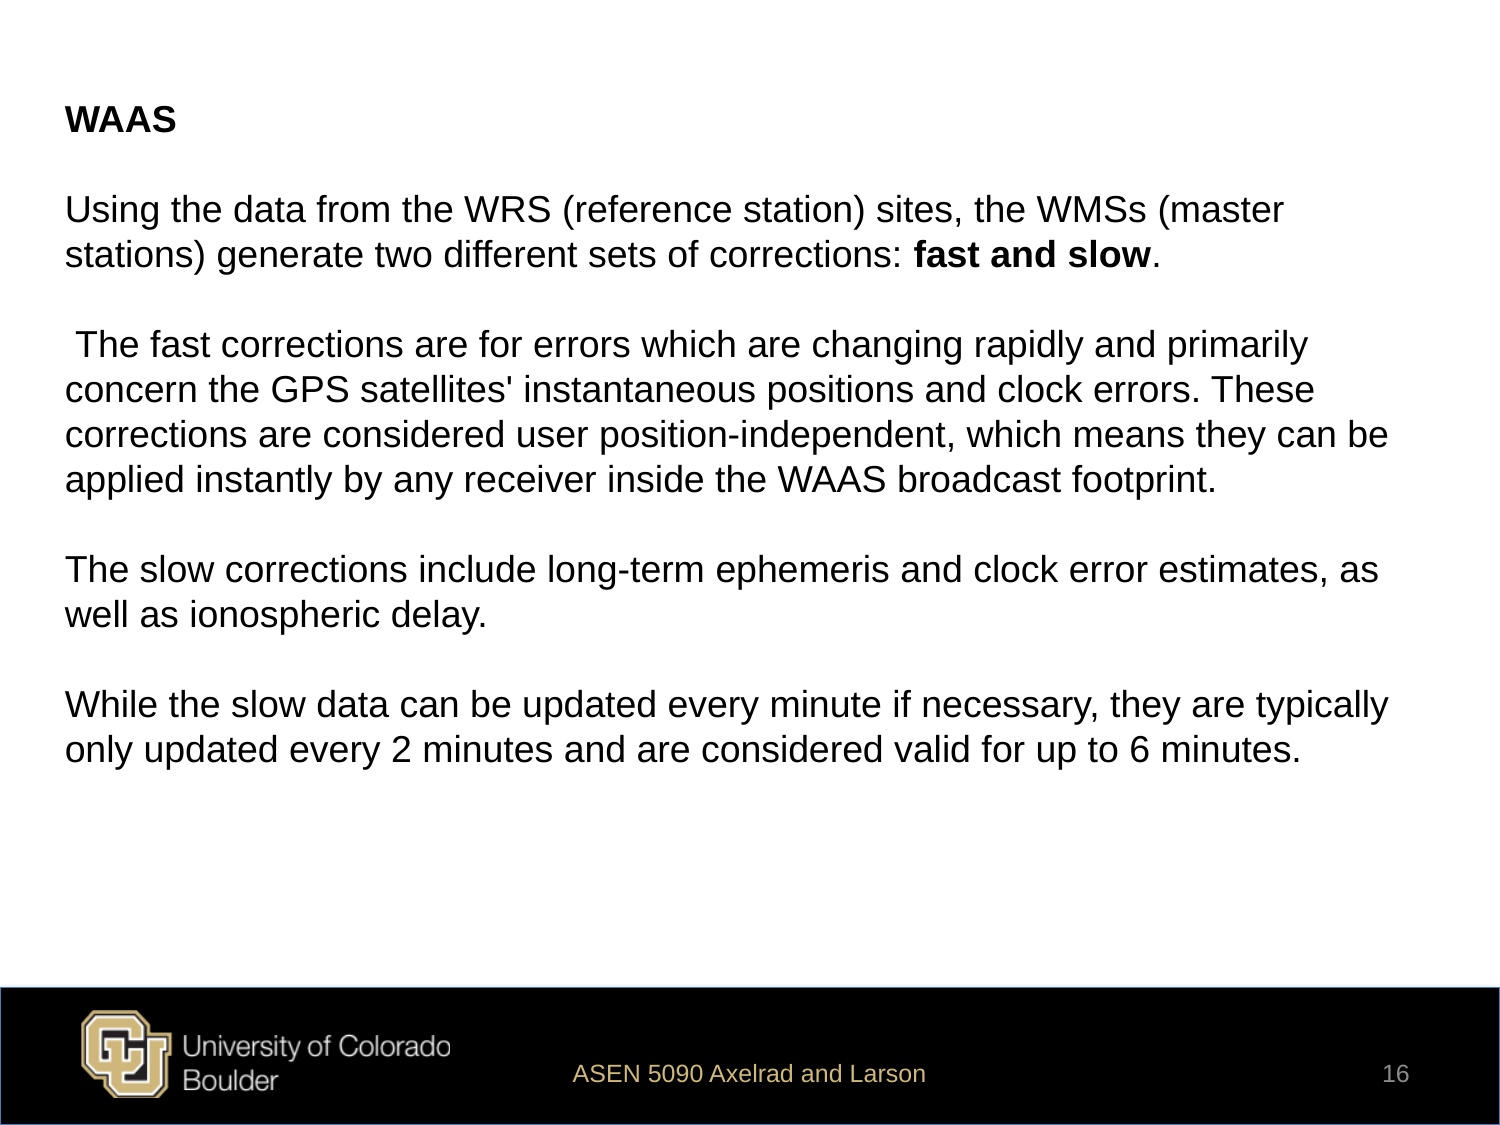

WAAS

Using the data from the WRS (reference station) sites, the WMSs (master stations) generate two different sets of corrections: fast and slow.

 The fast corrections are for errors which are changing rapidly and primarily concern the GPS satellites' instantaneous positions and clock errors. These corrections are considered user position-independent, which means they can be applied instantly by any receiver inside the WAAS broadcast footprint.

The slow corrections include long-term ephemeris and clock error estimates, as well as ionospheric delay.

While the slow data can be updated every minute if necessary, they are typically only updated every 2 minutes and are considered valid for up to 6 minutes.
ASEN 5090 Axelrad and Larson
16